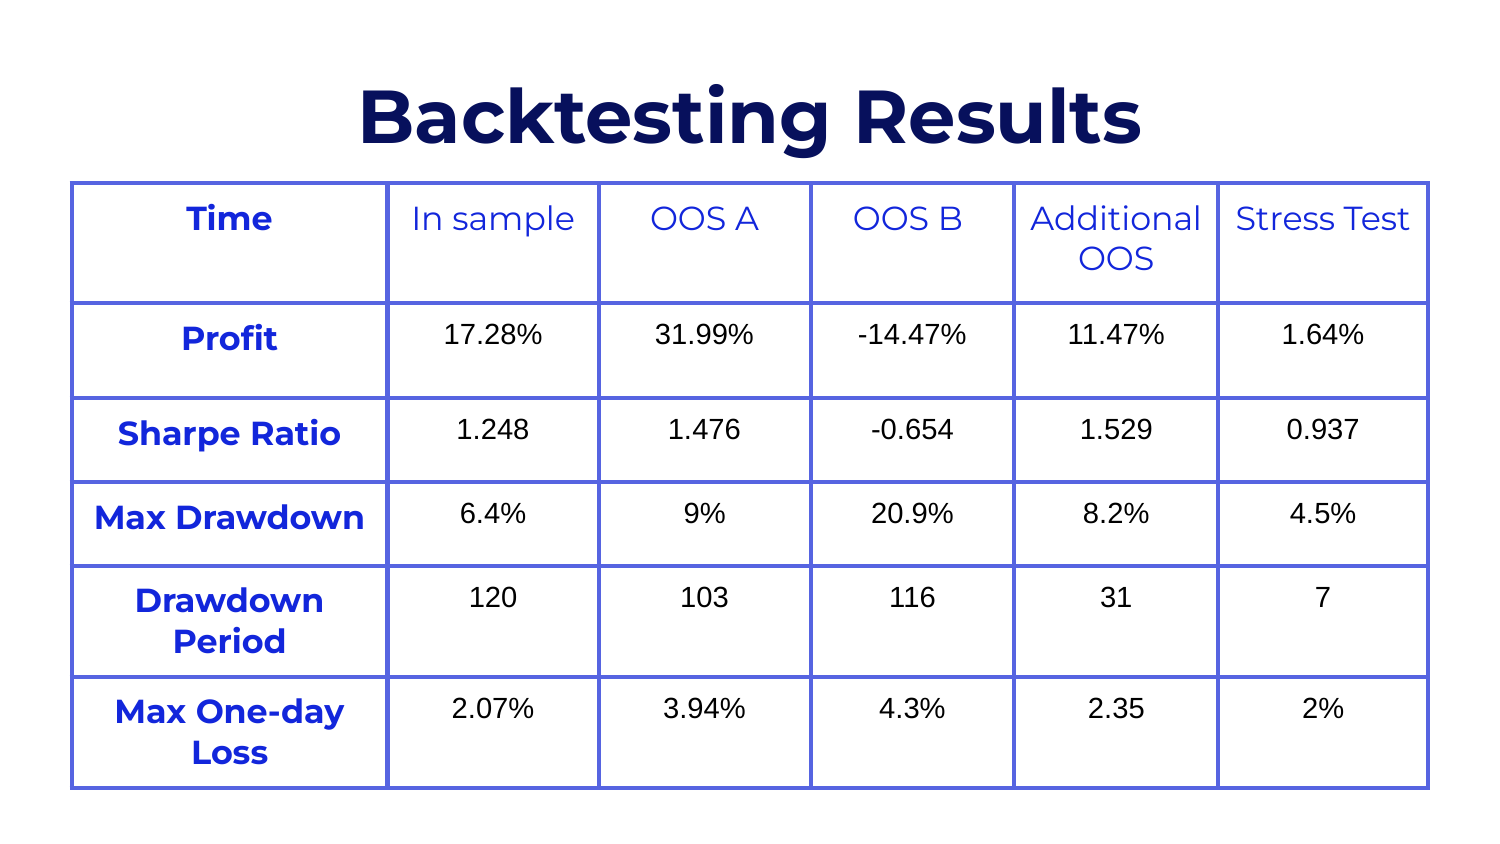

# Backtesting Results
| Time | In sample | OOS A | OOS B | Additional OOS | Stress Test |
| --- | --- | --- | --- | --- | --- |
| Profit | 17.28% | 31.99% | -14.47% | 11.47% | 1.64% |
| Sharpe Ratio | 1.248 | 1.476 | -0.654 | 1.529 | 0.937 |
| Max Drawdown | 6.4% | 9% | 20.9% | 8.2% | 4.5% |
| Drawdown Period | 120 | 103 | 116 | 31 | 7 |
| Max One-day Loss | 2.07% | 3.94% | 4.3% | 2.35 | 2% |